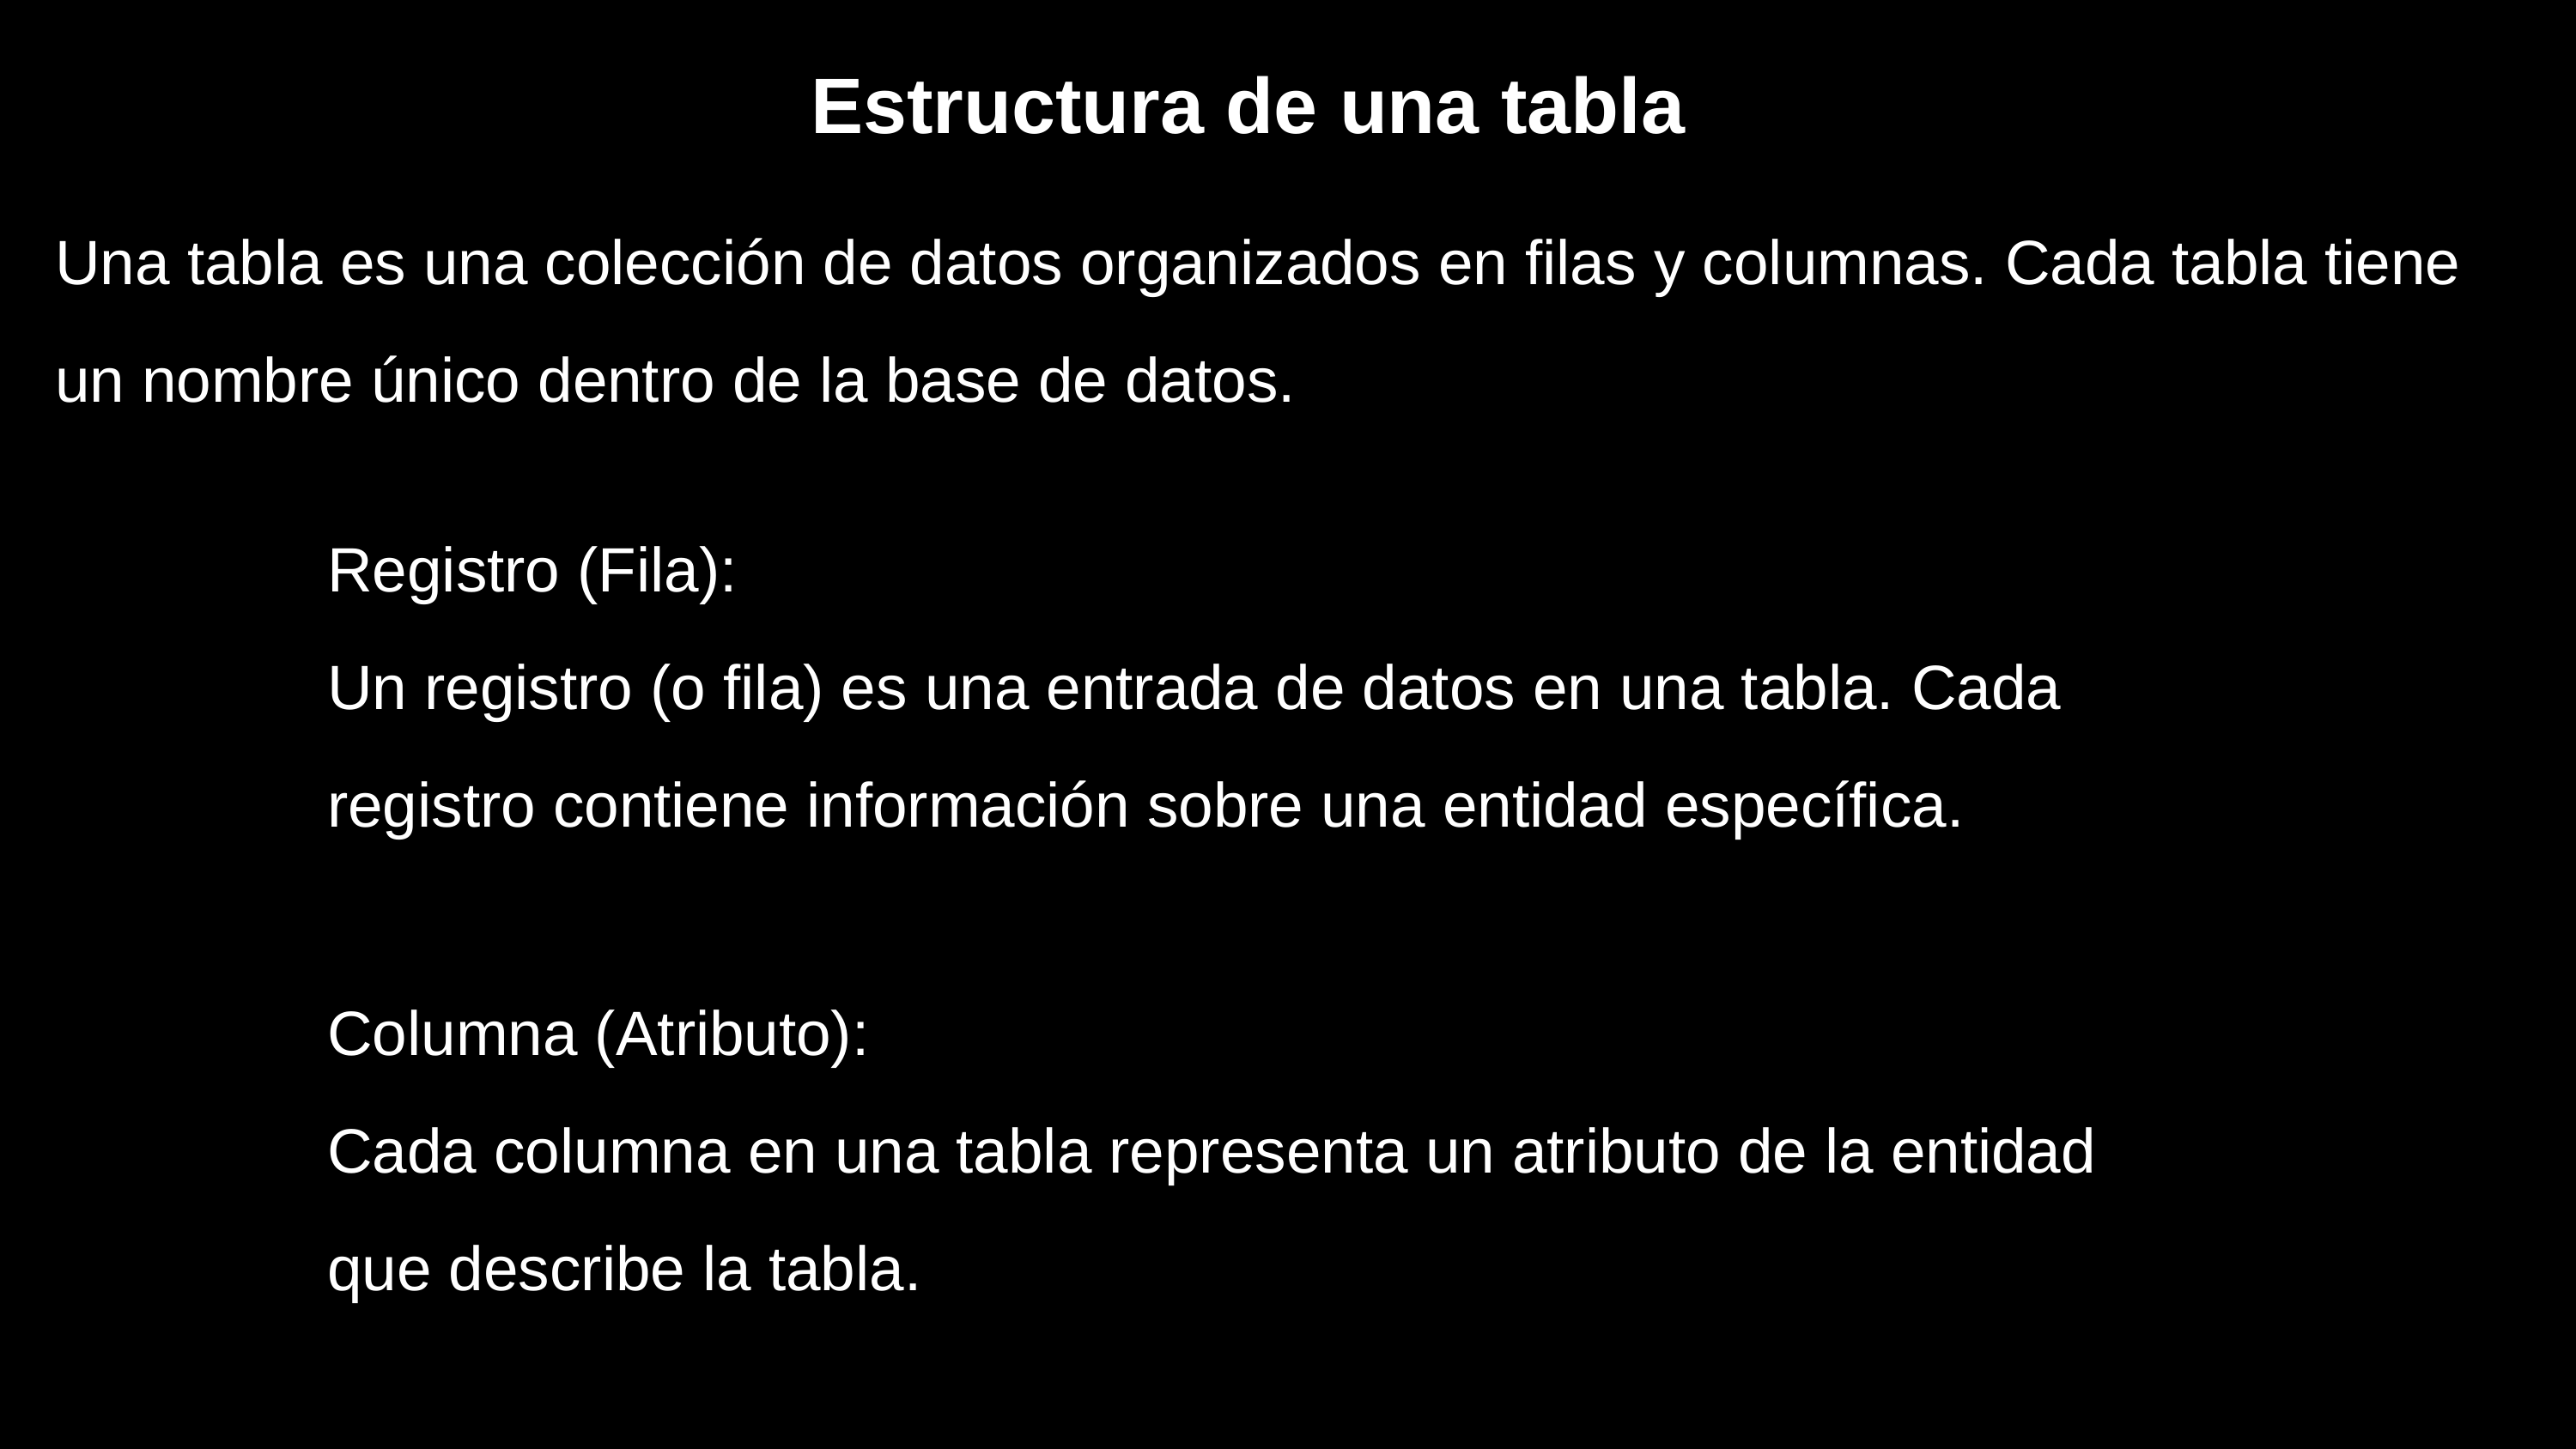

Estructura de una tabla
Una tabla es una colección de datos organizados en filas y columnas. Cada tabla tiene un nombre único dentro de la base de datos.
Registro (Fila):
Un registro (o fila) es una entrada de datos en una tabla. Cada registro contiene información sobre una entidad específica.
Columna (Atributo):
Cada columna en una tabla representa un atributo de la entidad que describe la tabla.